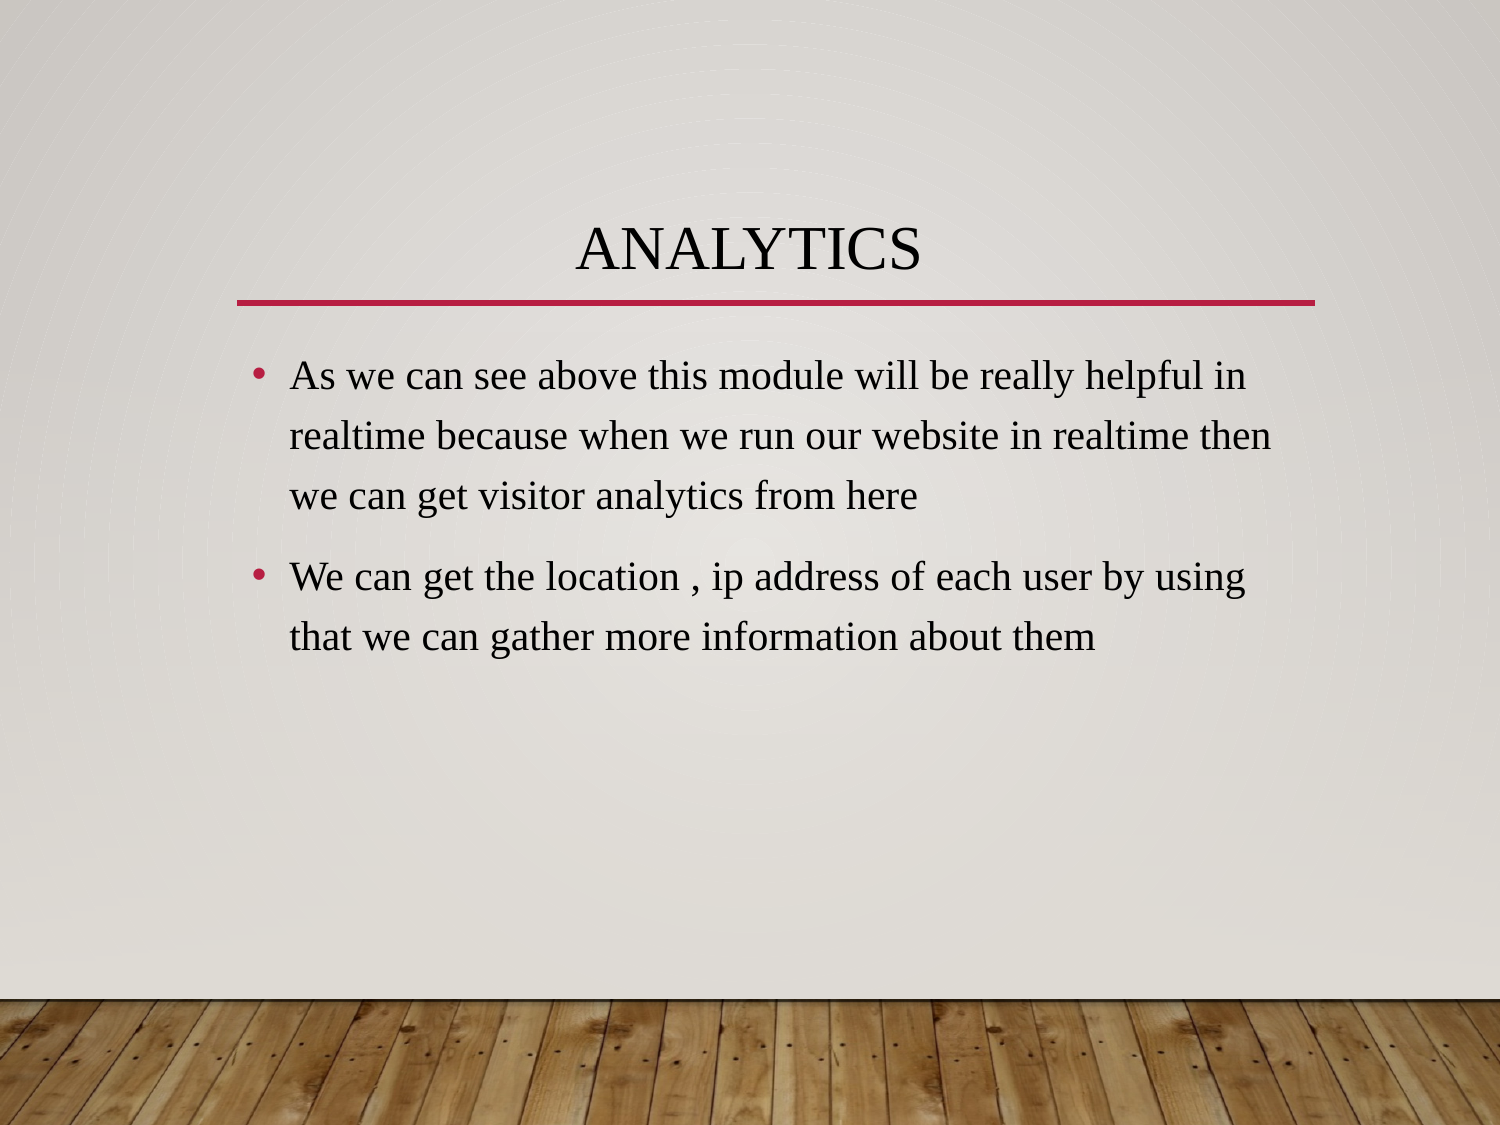

# analytics
As we can see above this module will be really helpful in realtime because when we run our website in realtime then we can get visitor analytics from here
We can get the location , ip address of each user by using that we can gather more information about them